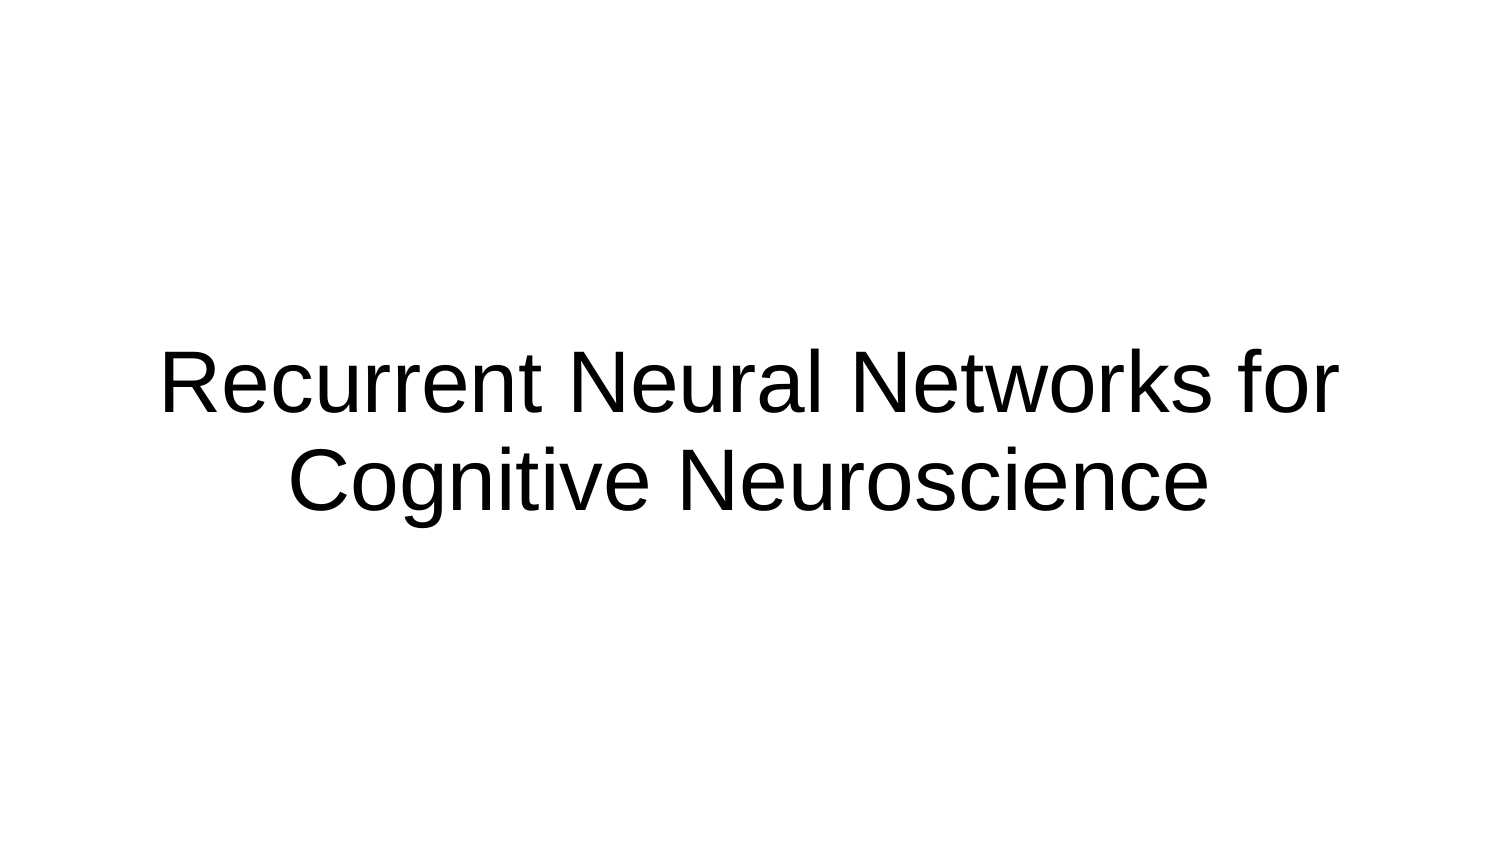

# Recurrent Neural Networks for Cognitive Neuroscience